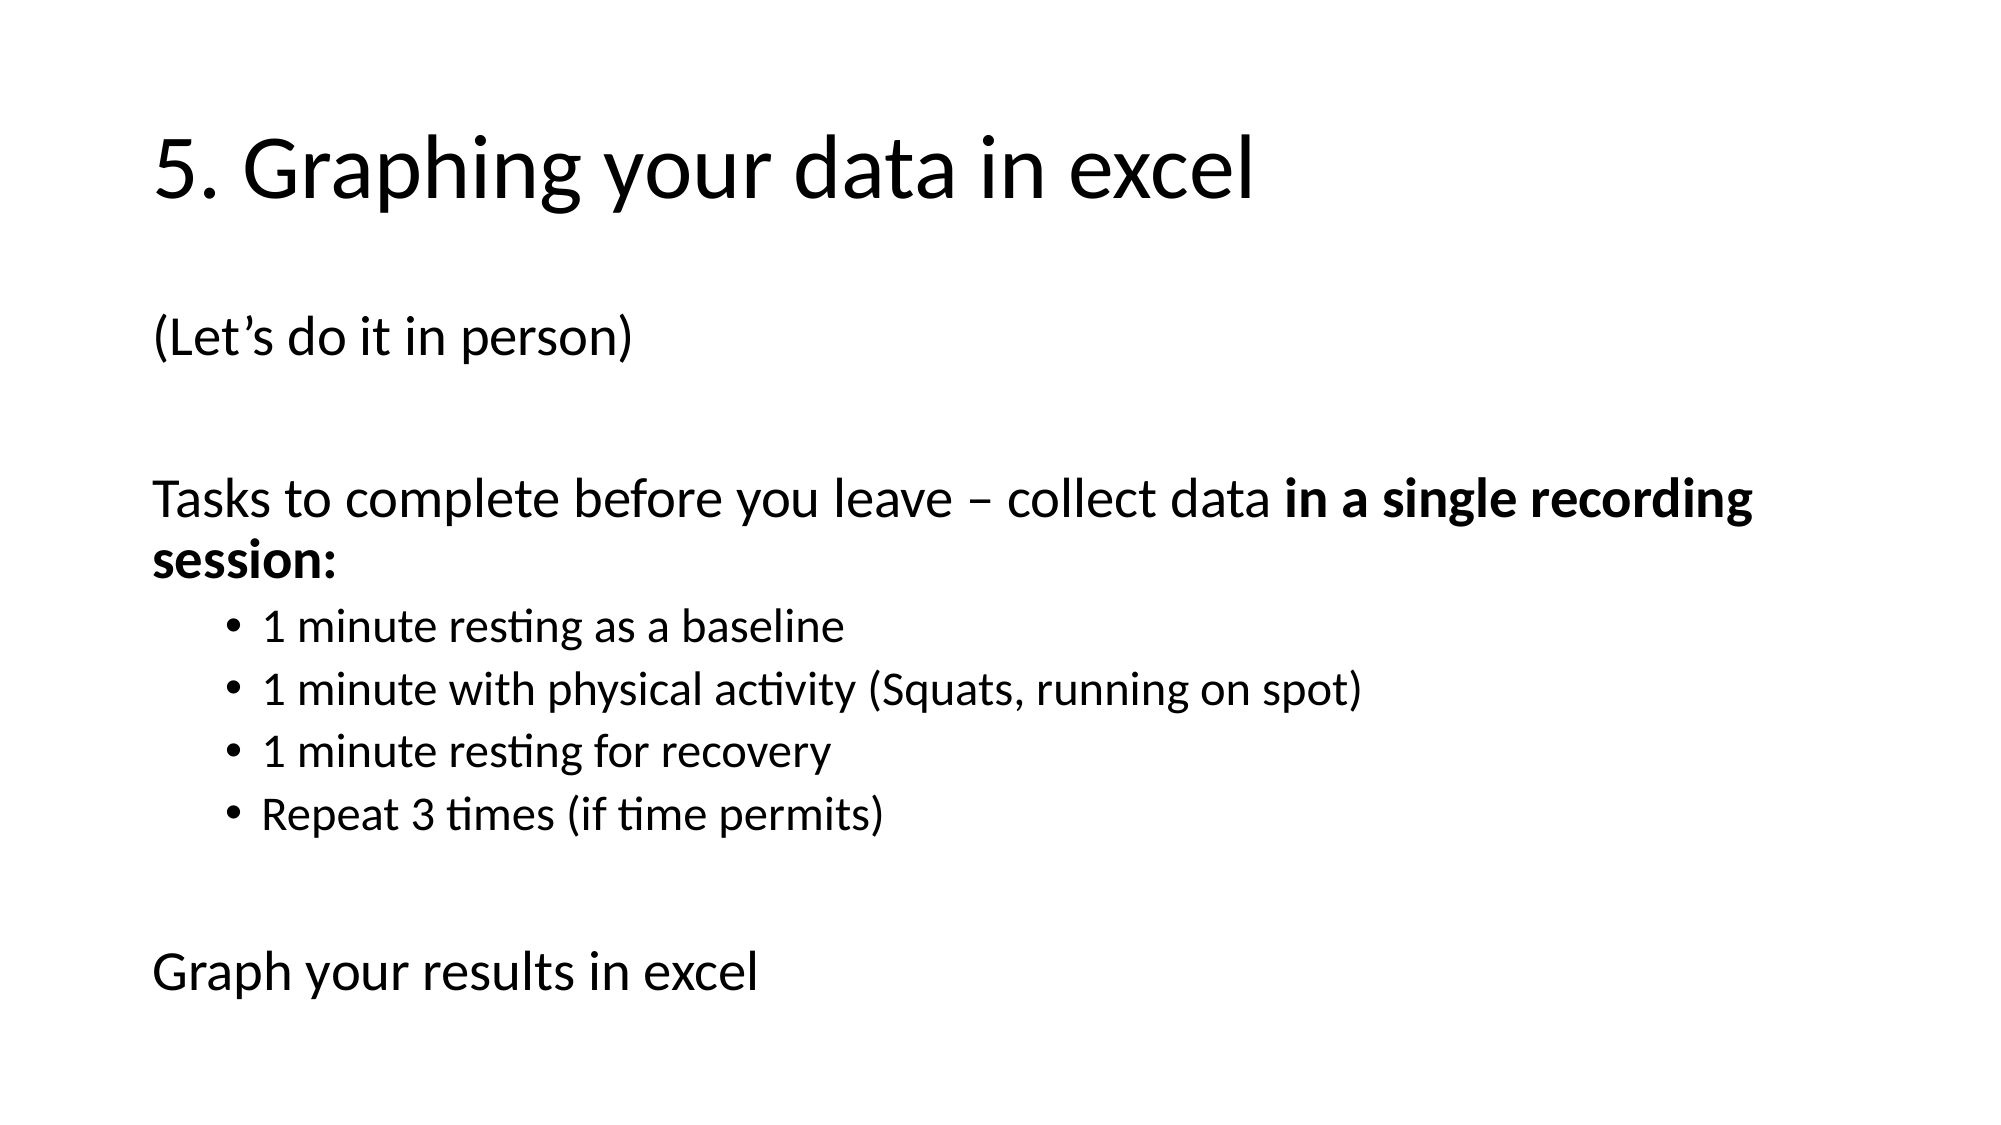

# 5. Graphing your data in excel
(Let’s do it in person)

Tasks to complete before you leave – collect data in a single recording session:
1 minute resting as a baseline
1 minute with physical activity (Squats, running on spot)
1 minute resting for recovery
Repeat 3 times (if time permits)

Graph your results in excel